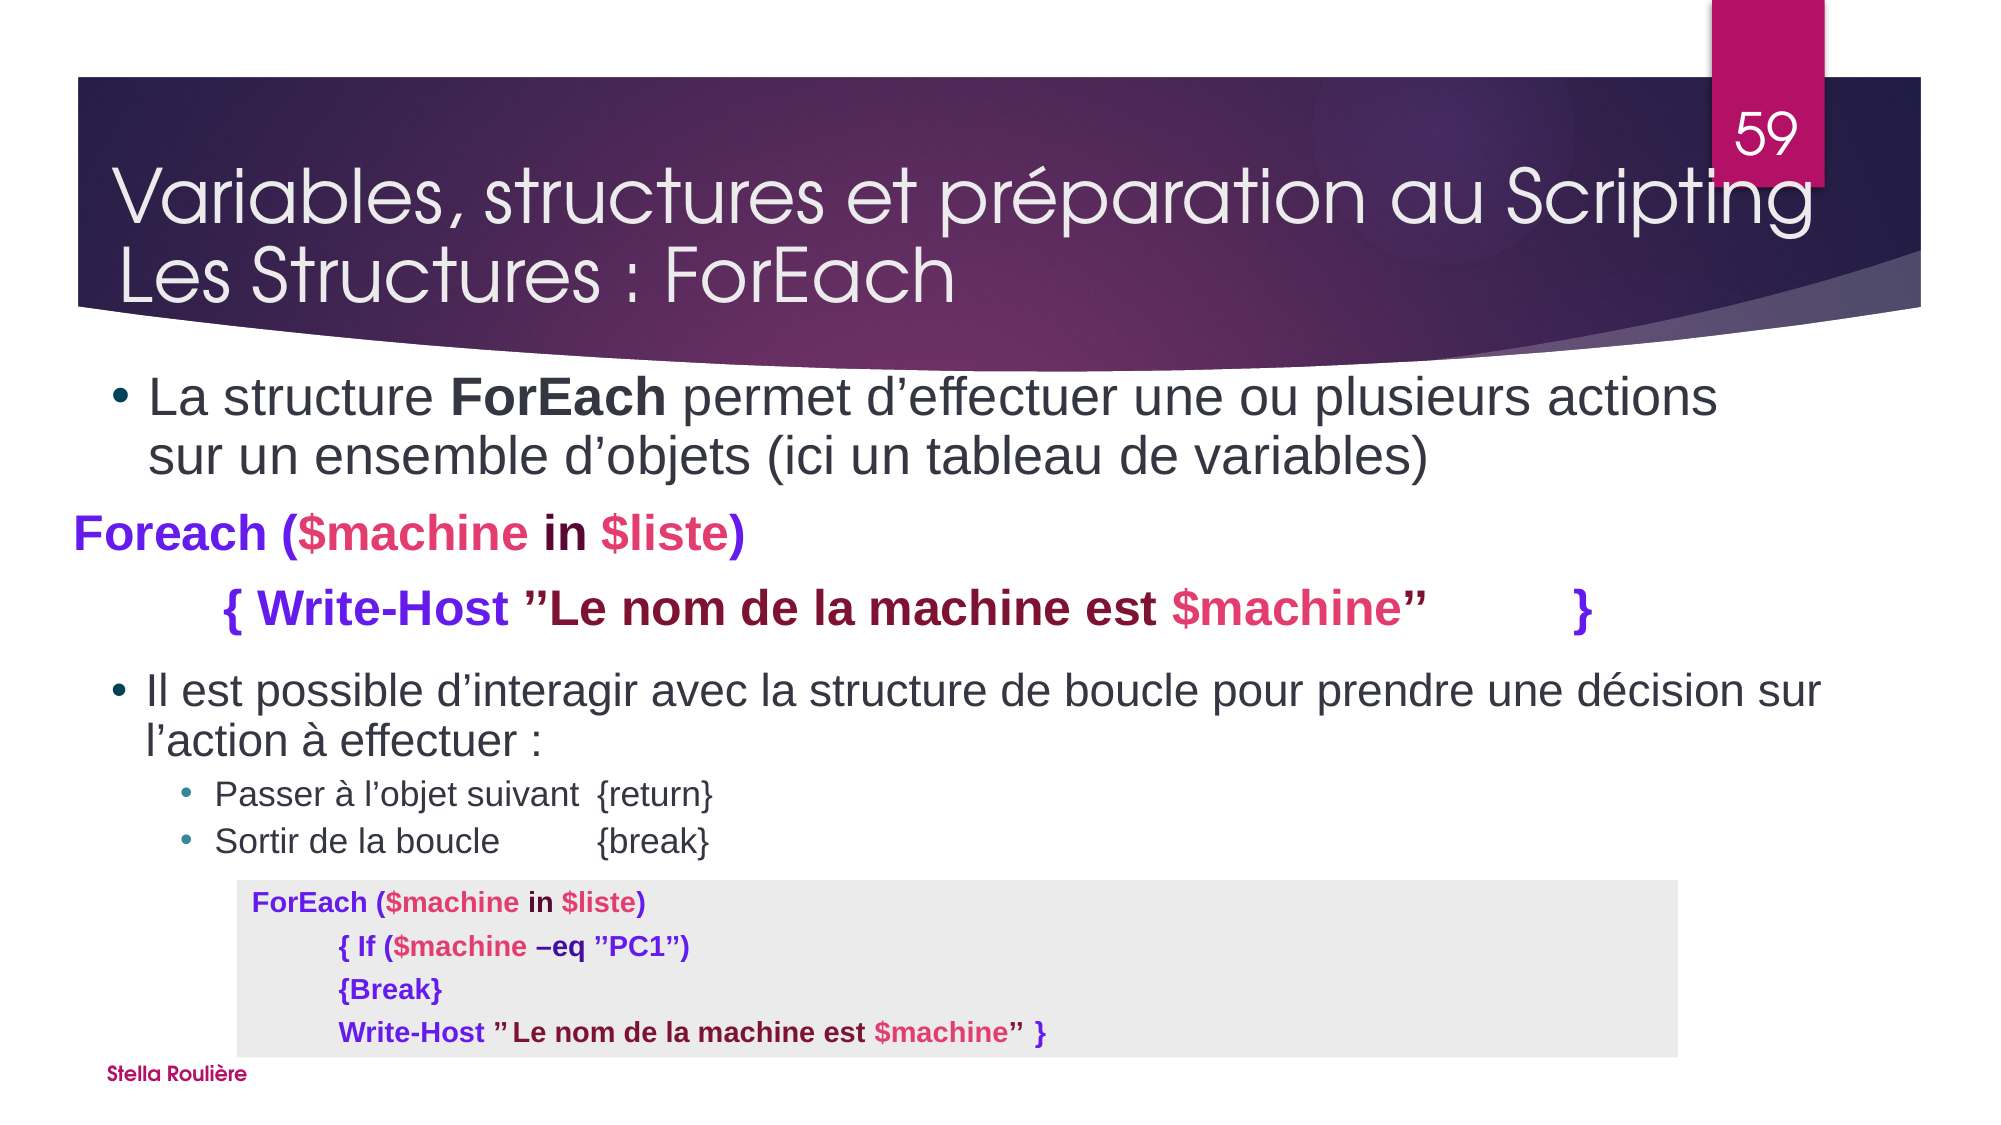

Variables, structures et préparation au Scripting
59
# Les Structures : ForEach
La structure ForEach permet d’effectuer une ou plusieurs actions sur un ensemble d’objets (ici un tableau de variables)

Foreach ($machine in $liste)
	{ Write-Host ’’Le nom de la machine est $machine’’	}

Il est possible d’interagir avec la structure de boucle pour prendre une décision sur l’action à effectuer :
Passer à l’objet suivant		{return}
Sortir de la boucle			{break}

ForEach ($machine in $liste)
	{ If ($machine –eq ’’PC1’’)
			{Break}
		Write-Host ’’	Le nom de la machine est $machine’’	}

Stella Roulière